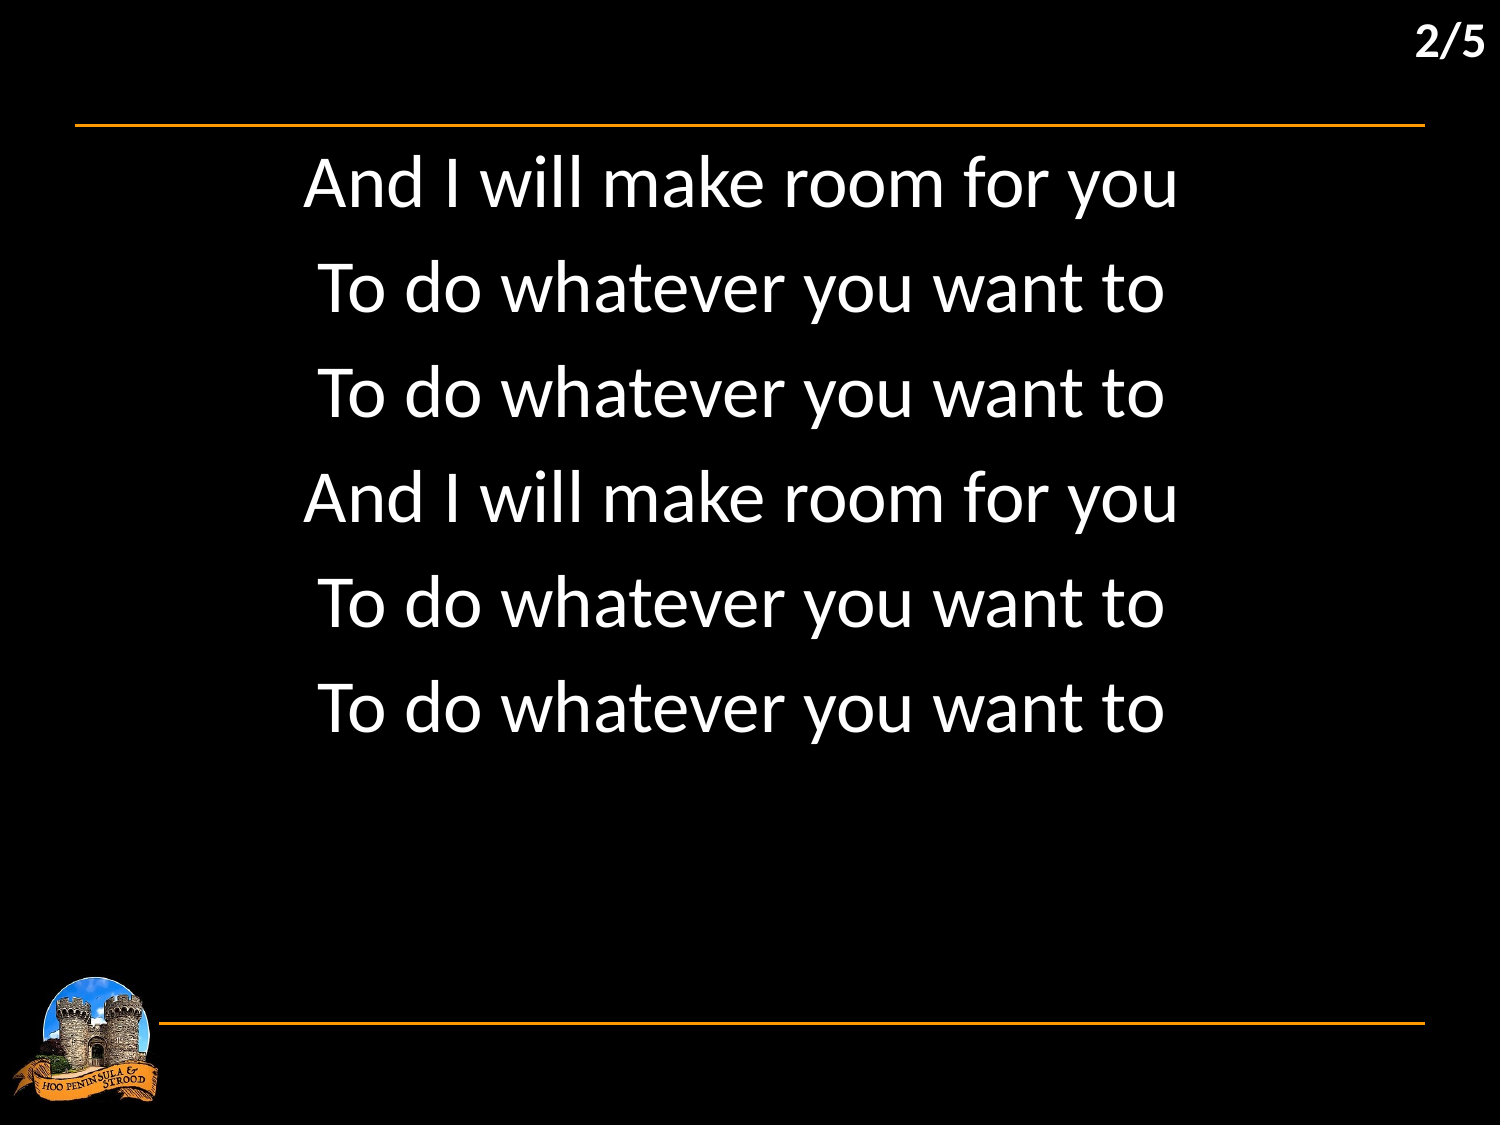

2/5
And I will make room for you
To do whatever you want to
To do whatever you want to
And I will make room for you
To do whatever you want to
To do whatever you want to